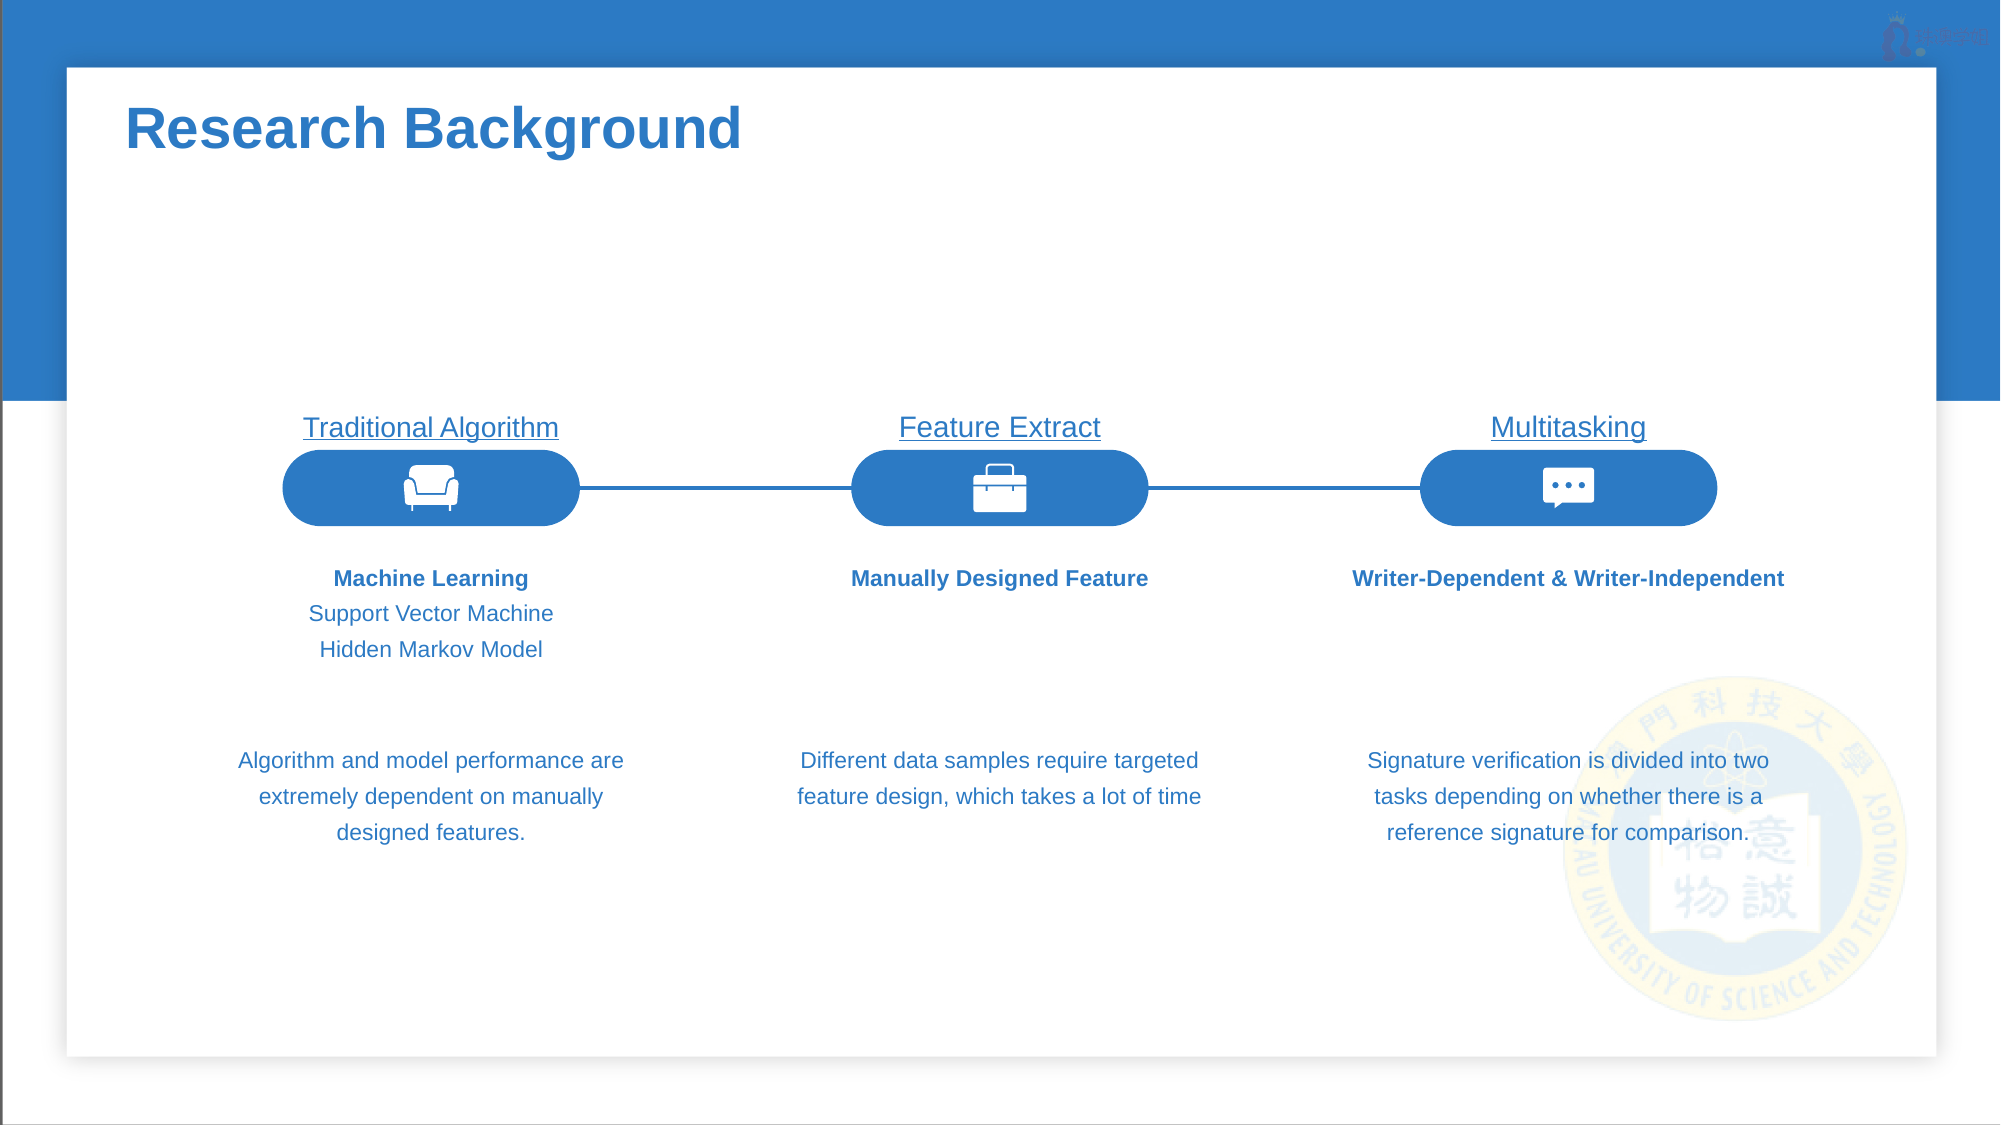

# Research Background
Traditional Algorithm
Feature Extract
Multitasking

Machine Learning
Support Vector Machine
Hidden Markov Model
Manually Designed Feature
Writer-Dependent & Writer-Independent
Algorithm and model performance are extremely dependent on manually designed features.
Different data samples require targeted feature design, which takes a lot of time
Signature verification is divided into two tasks depending on whether there is a reference signature for comparison.